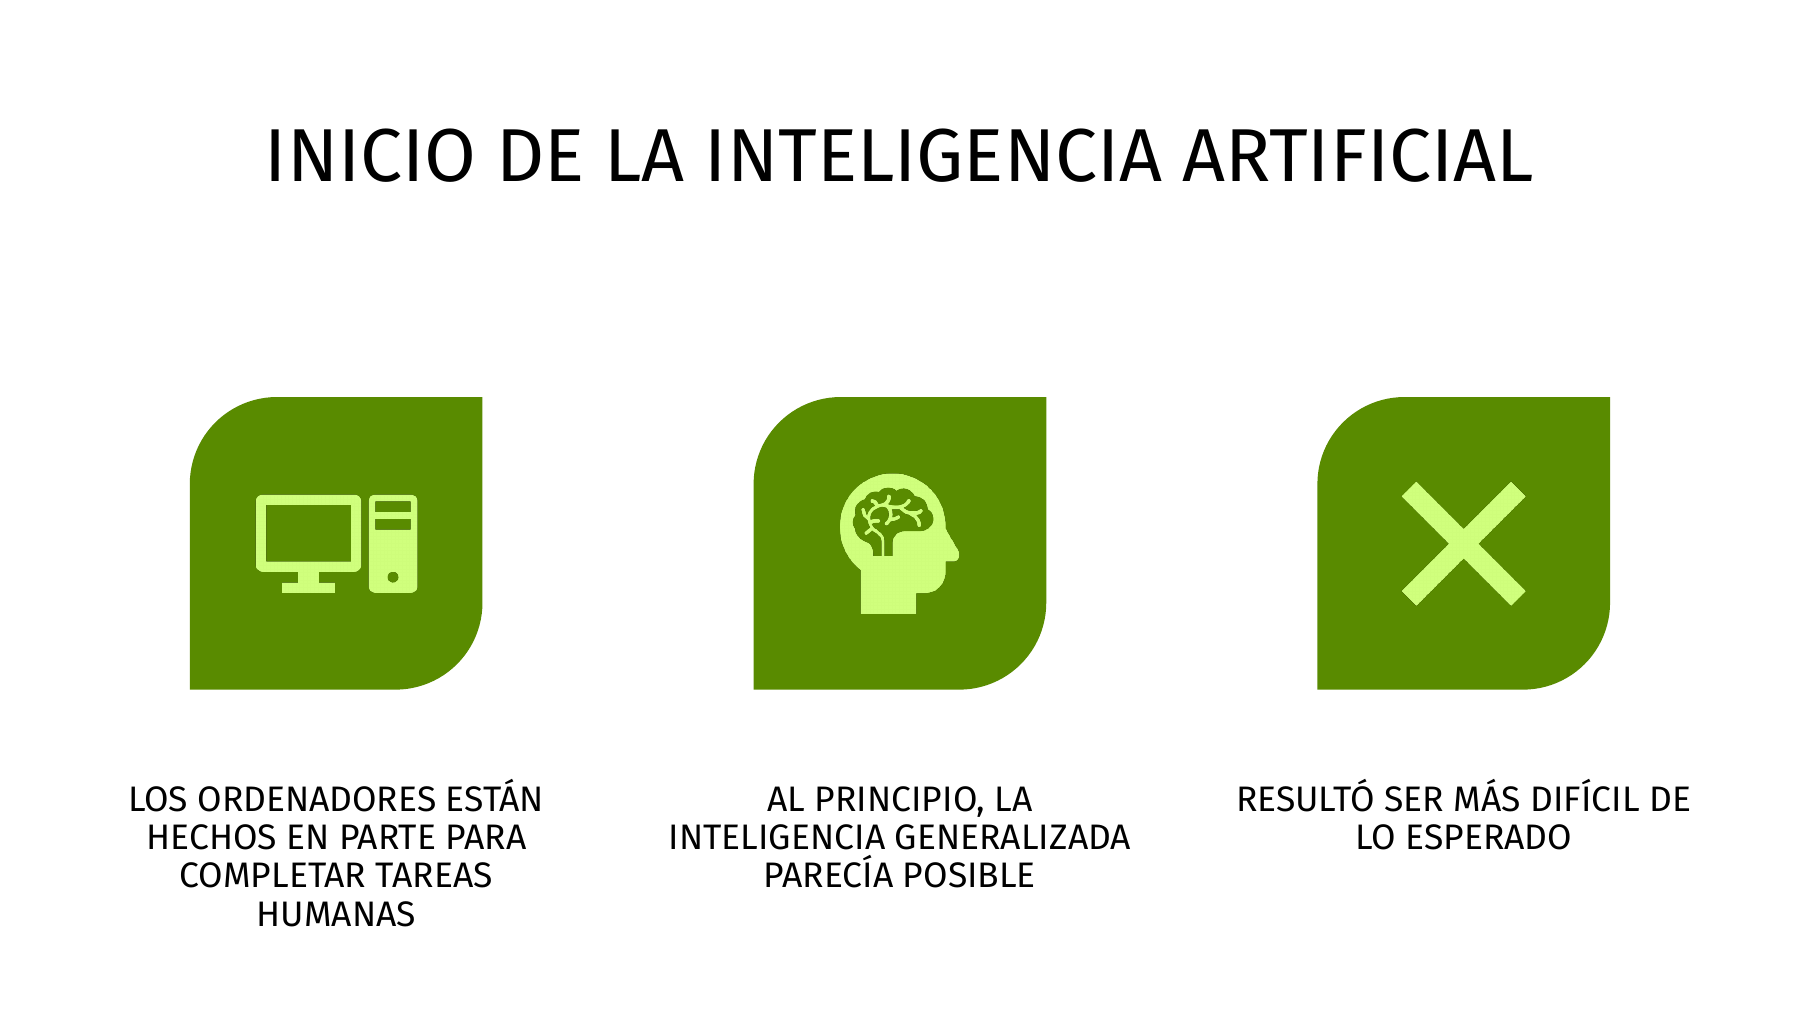

# Inicio de la inteligencia artificial
Los ordenadores están hechos en parte para completar tareas humanas
Al principio, la inteligencia generalizada parecía posible
Resultó ser más difícil de lo esperado